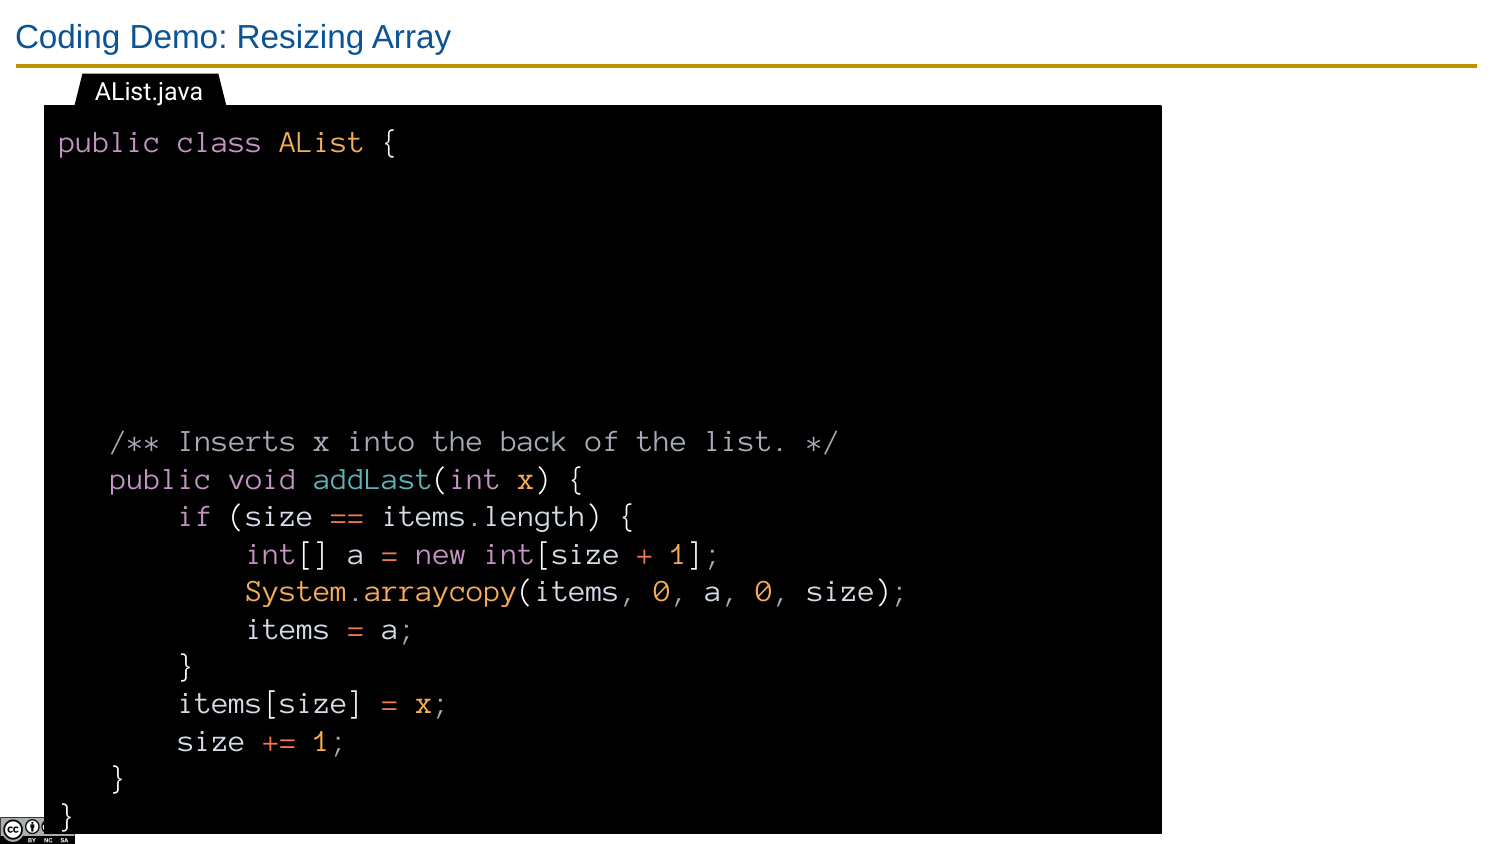

# Coding Demo: Resizing Array
AList.java
public class AList {

   /** Inserts x into the back of the list. */
   public void addLast(int x) {
       if (size == items.length) {
           int[] a = new int[size + 1];
           System.arraycopy(items, 0, a, 0, size);
           items = a;
       }
       items[size] = x;
       size += 1;
   }
}